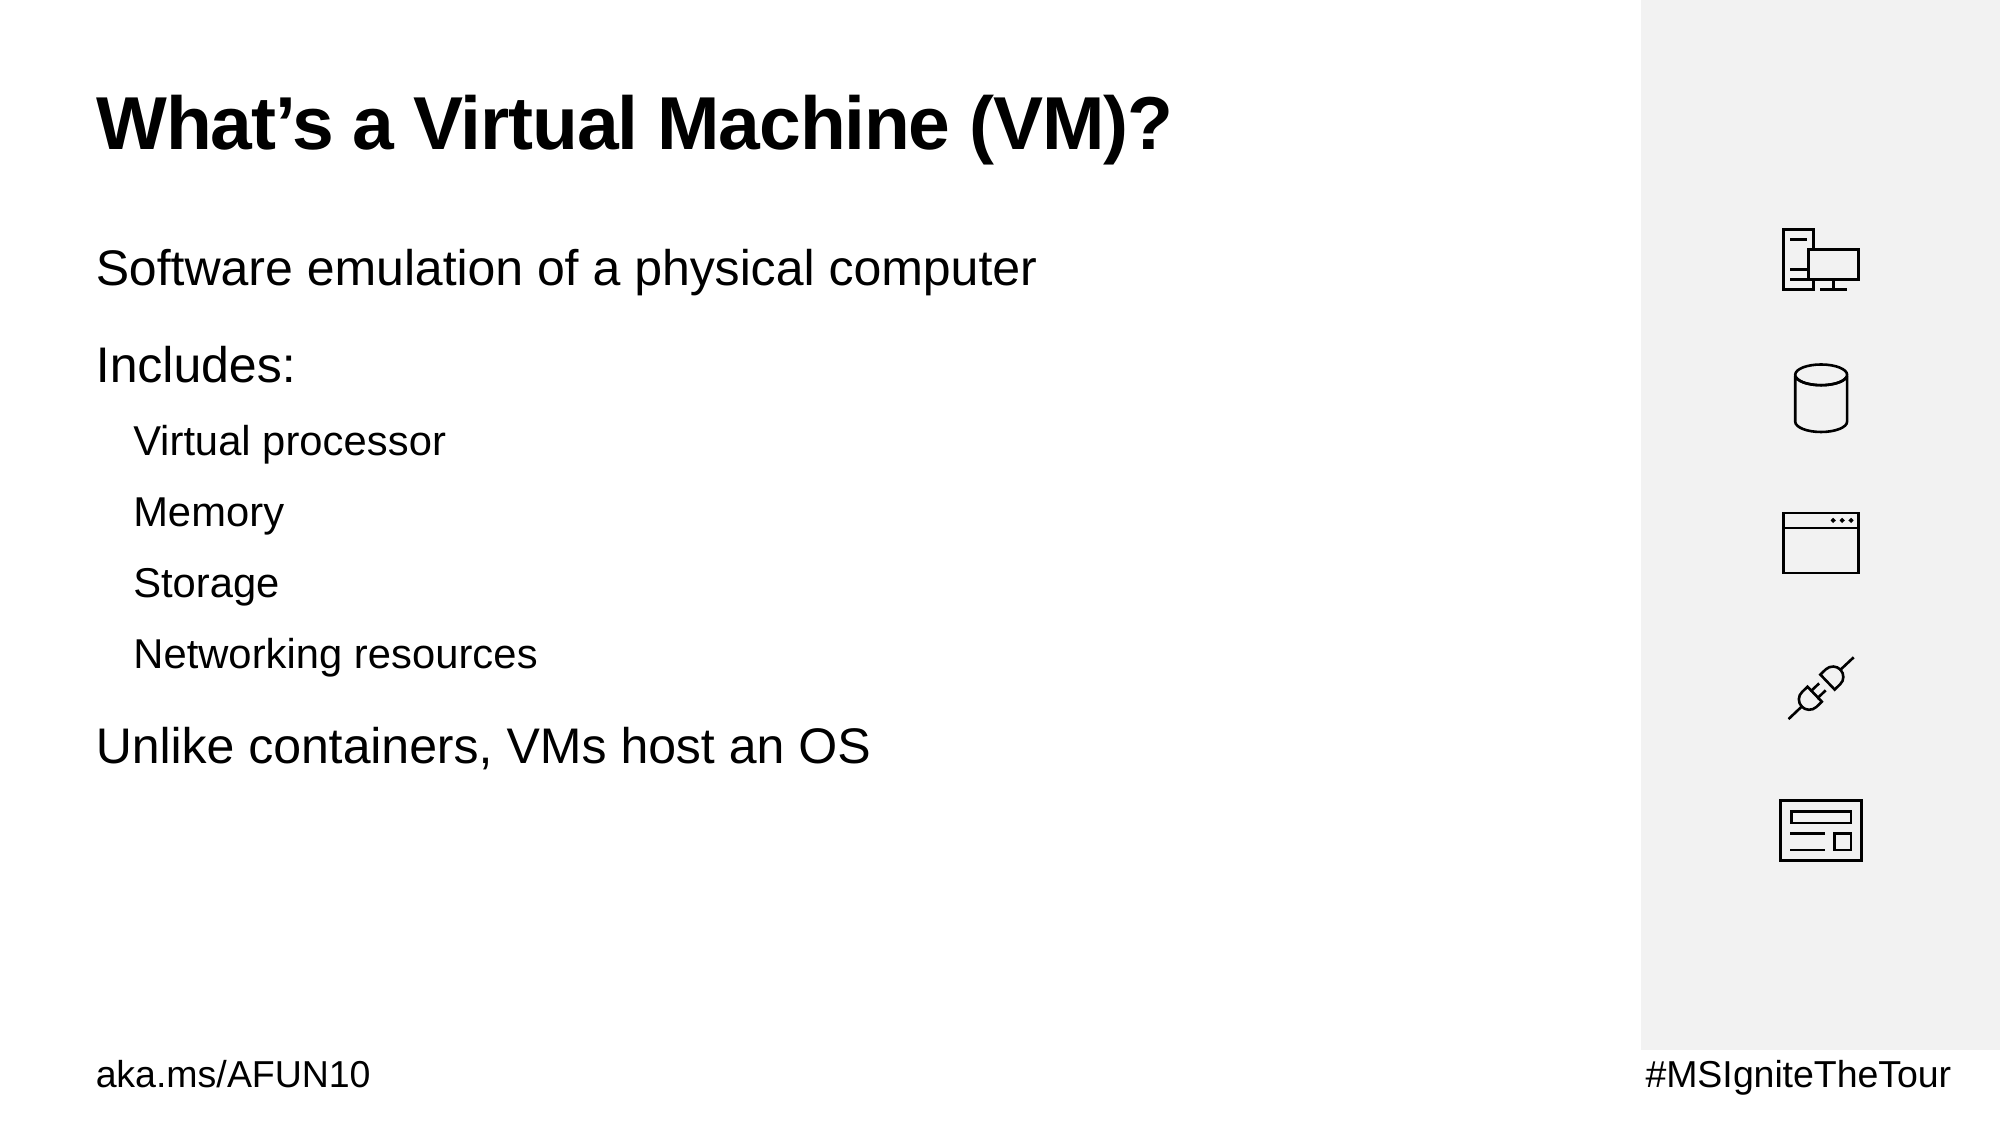

# What’s a Virtual Machine (VM)?

Software emulation of a physical computer
Includes:
Virtual processor
Memory
Storage
Networking resources
Unlike containers, VMs host an OS